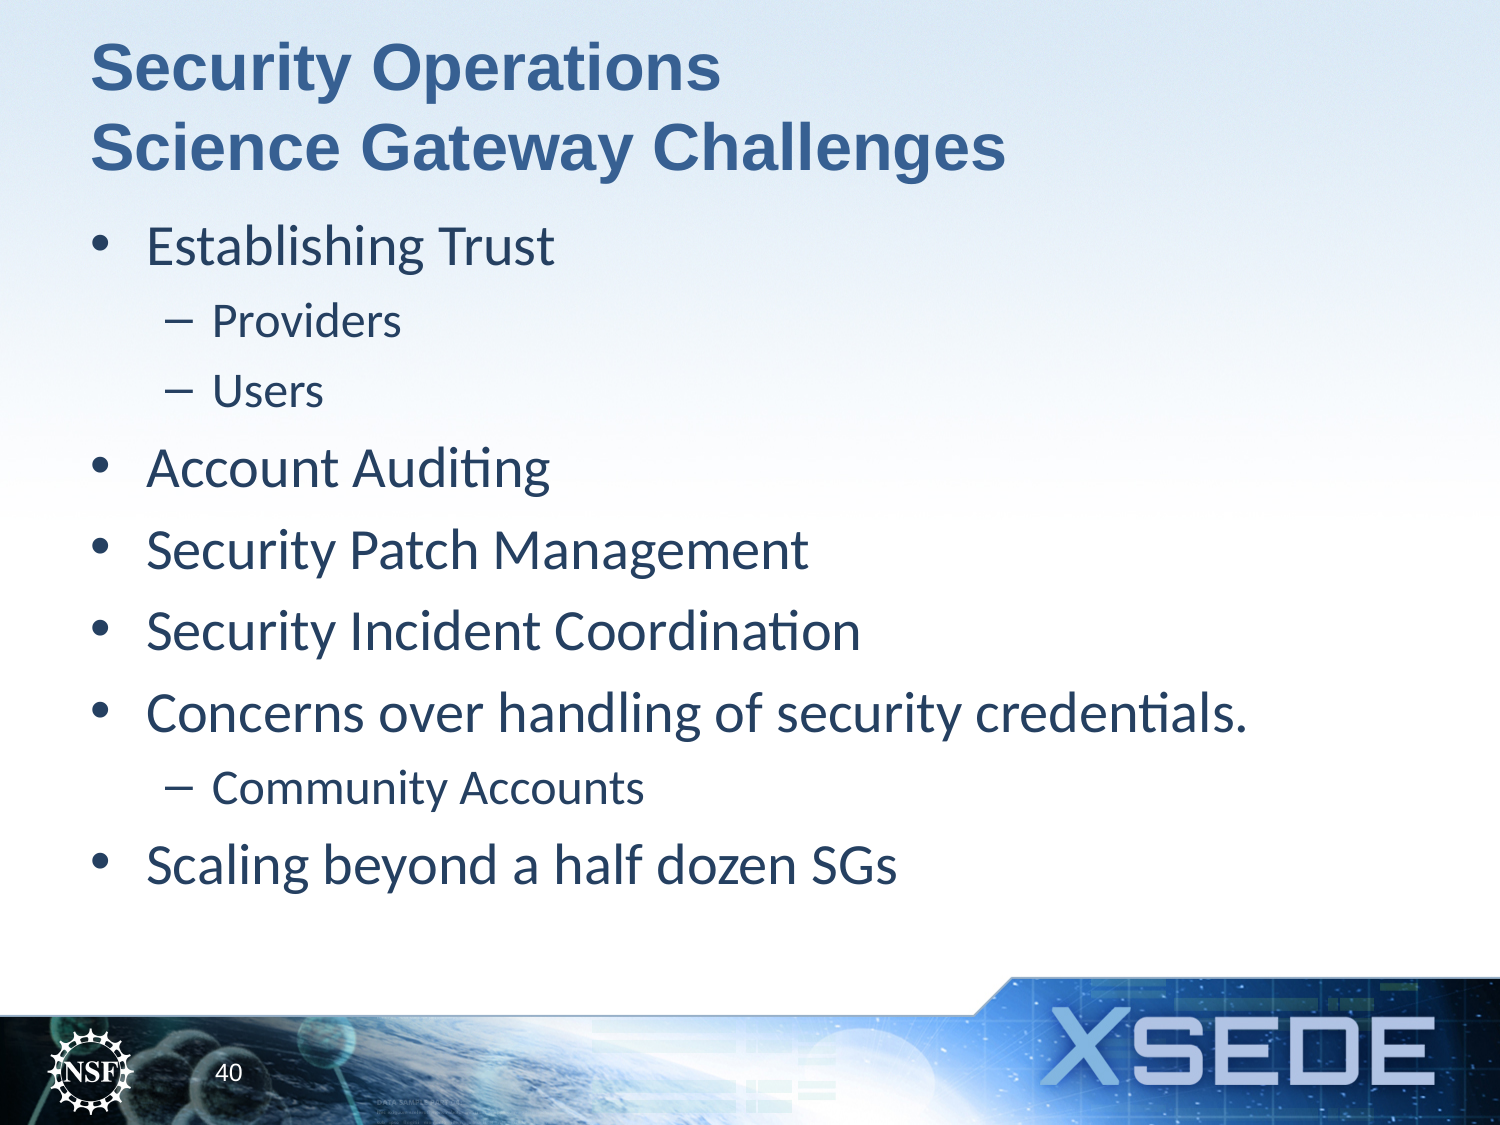

# Security Operations Science Gateway Challenges
Establishing Trust
Providers
Users
Account Auditing
Security Patch Management
Security Incident Coordination
Concerns over handling of security credentials.
Community Accounts
Scaling beyond a half dozen SGs
40